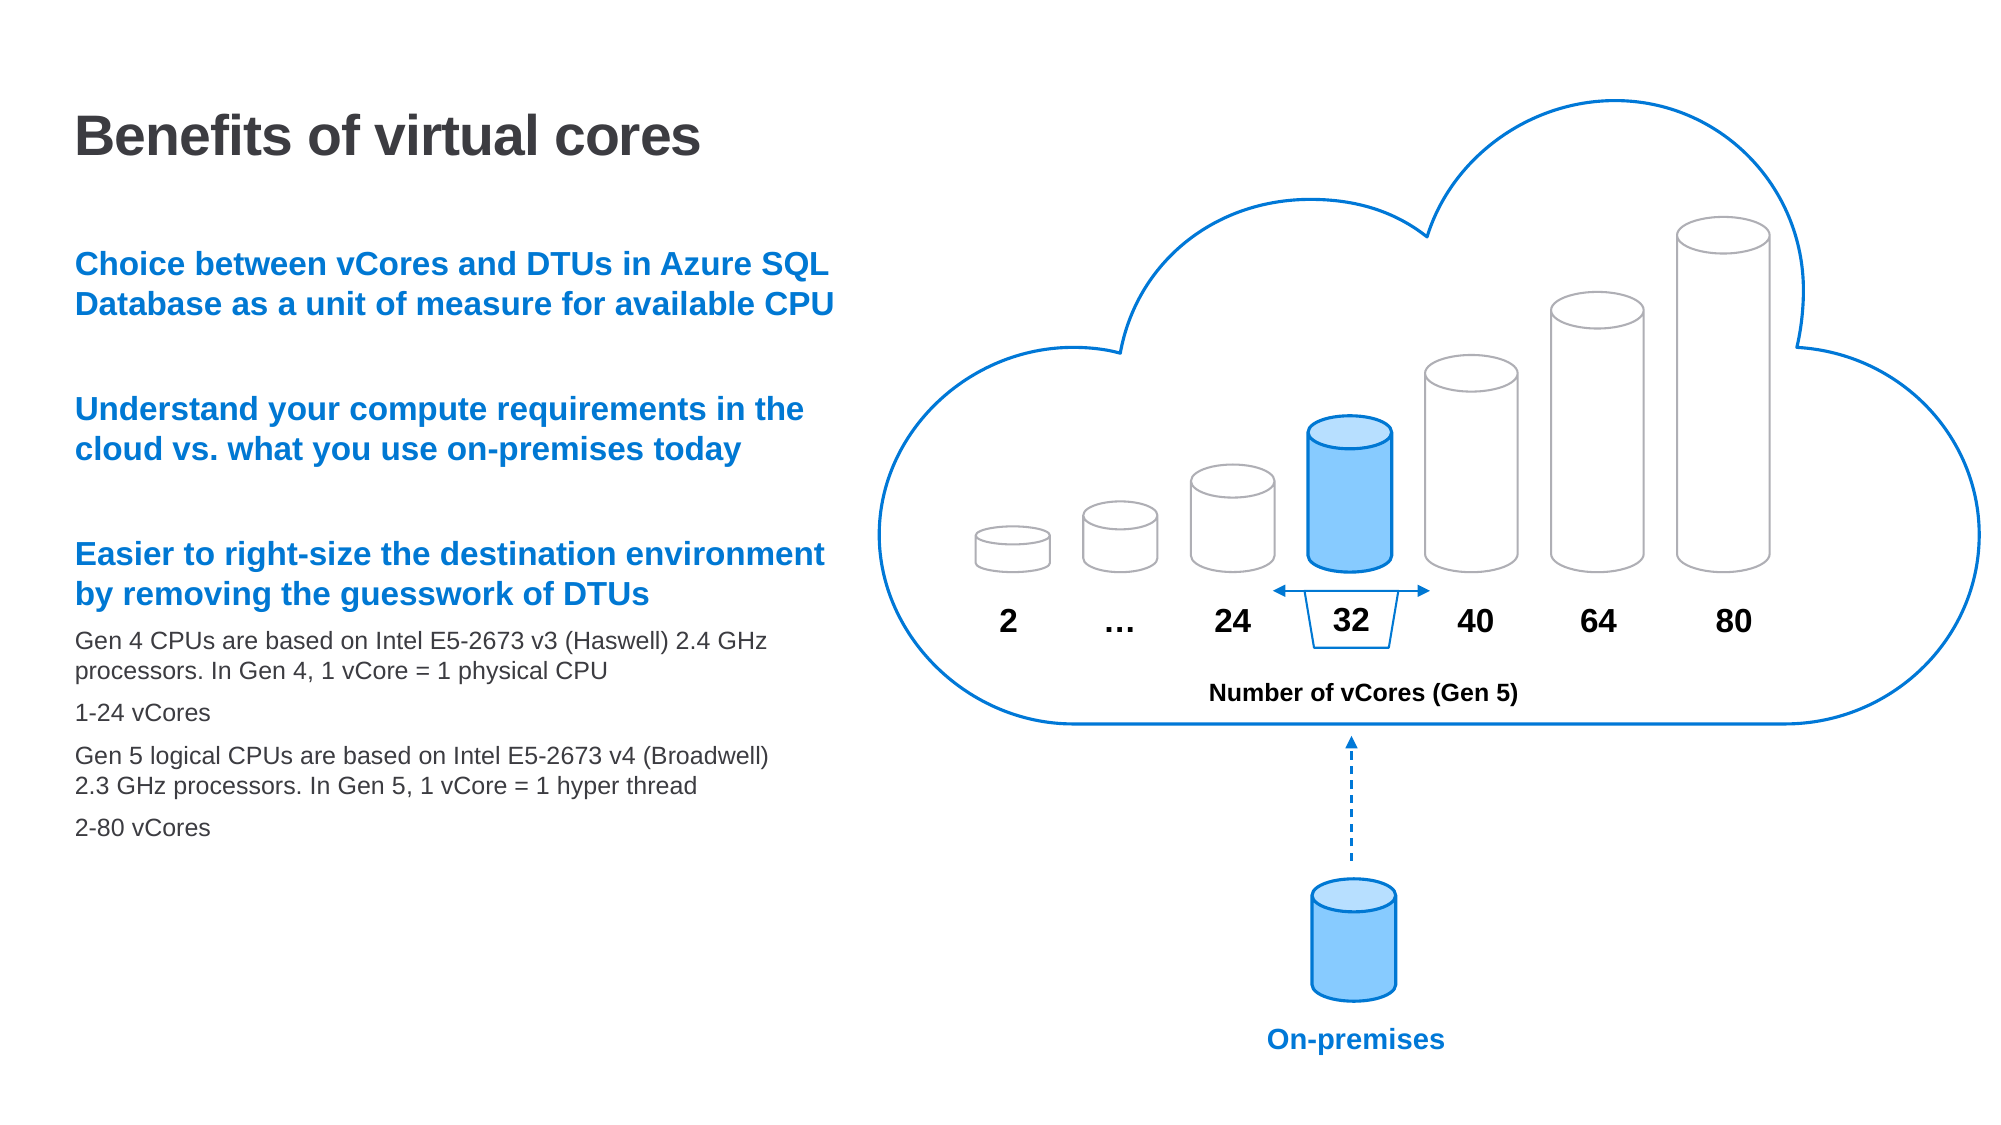

# Benefits of virtual cores

Choice between vCores and DTUs in Azure SQL Database as a unit of measure for available CPU

Understand your compute requirements in the cloud vs. what you use on-premises today

Easier to right-size the destination environment by removing the guesswork of DTUs
Gen 4 CPUs are based on Intel E5-2673 v3 (Haswell) 2.4 GHz processors. In Gen 4, 1 vCore = 1 physical CPU
1-24 vCores
Gen 5 logical CPUs are based on Intel E5-2673 v4 (Broadwell)
2.3 GHz processors. In Gen 5, 1 vCore = 1 hyper thread
2-80 vCores

32

2
…
24
40
64
80
Number of vCores (Gen 5)

On-premises